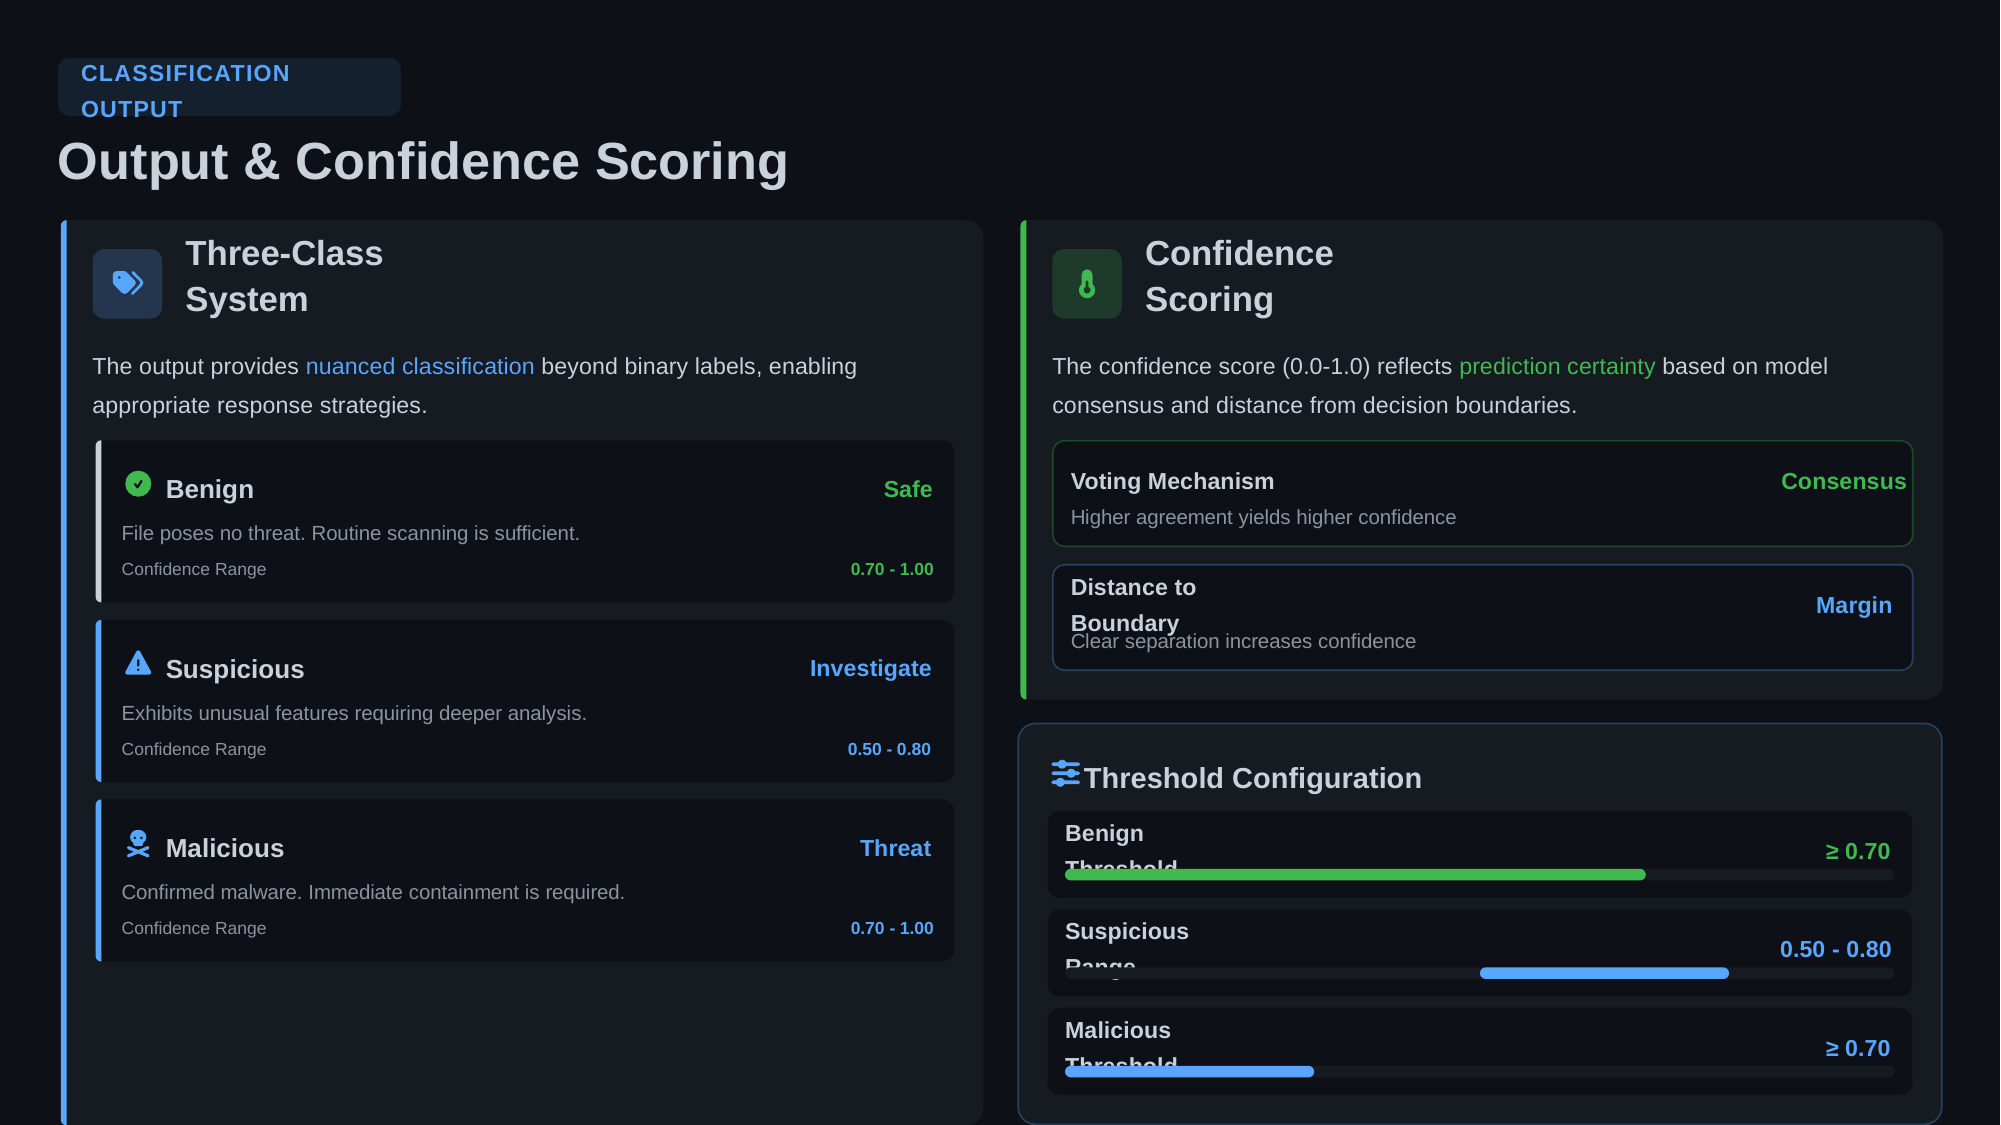

CLASSIFICATION OUTPUT
Output & Confidence Scoring

Three-Class System

Confidence Scoring

The output provides nuanced classification beyond binary labels, enabling appropriate response strategies.
The confidence score (0.0-1.0) reflects prediction certainty based on model consensus and distance from decision boundaries.

Voting Mechanism
Consensus
Benign
Safe

Higher agreement yields higher confidence
File poses no threat. Routine scanning is sufficient.
Confidence Range
0.70 - 1.00

Distance to Boundary
Margin

Clear separation increases confidence
Suspicious
Investigate

Exhibits unusual features requiring deeper analysis.

Confidence Range
0.50 - 0.80
Threshold Configuration

Malicious
Threat
Benign Threshold
≥ 0.70

Confirmed malware. Immediate containment is required.

Confidence Range
0.70 - 1.00
Suspicious Range
0.50 - 0.80

Malicious Threshold
≥ 0.70